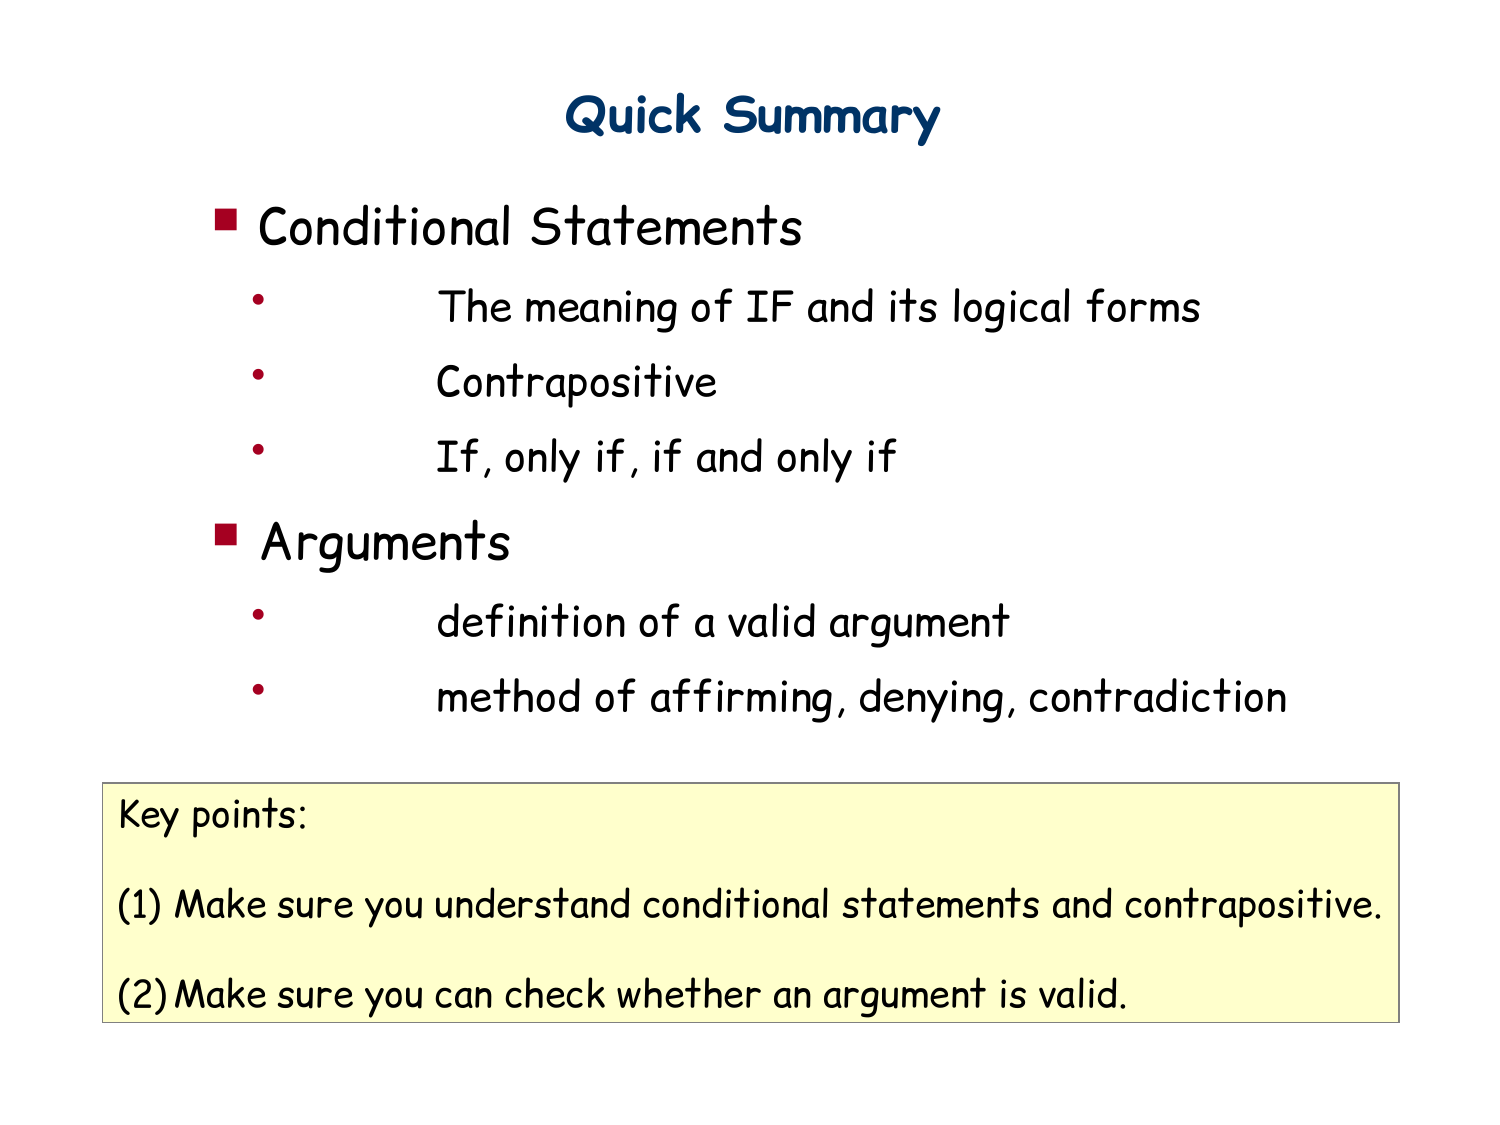

Quick Summary
 Conditional Statements
	The meaning of IF and its logical forms
	Contrapositive
	If, only if, if and only if
 Arguments
	definition of a valid argument
	method of affirming, denying, contradiction
Key points:

Make sure you understand conditional statements and contrapositive.

Make sure you can check whether an argument is valid.